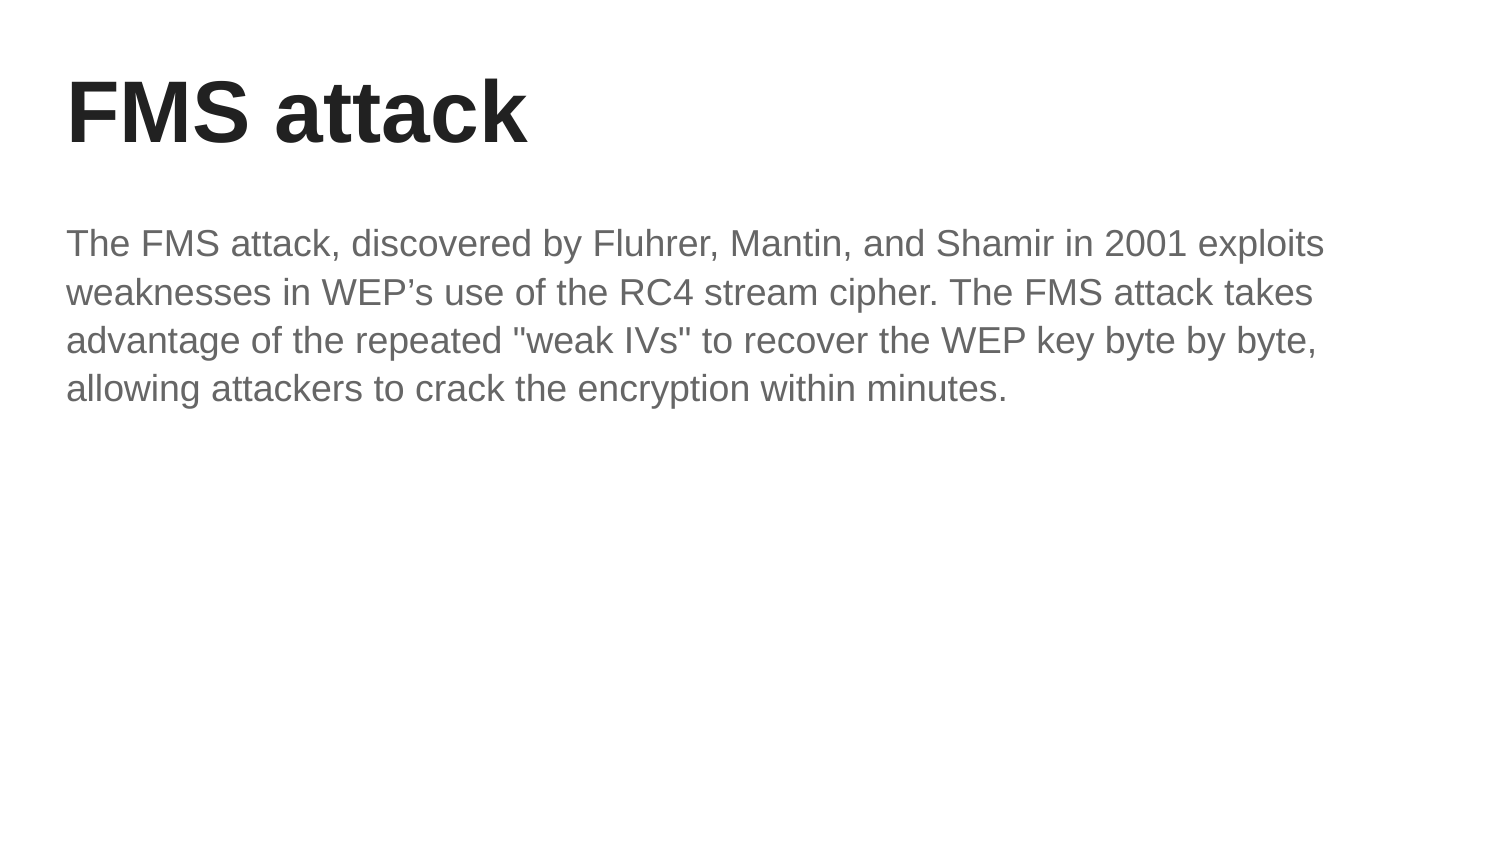

# FMS attack
The FMS attack, discovered by Fluhrer, Mantin, and Shamir in 2001 exploits weaknesses in WEP’s use of the RC4 stream cipher. The FMS attack takes advantage of the repeated "weak IVs" to recover the WEP key byte by byte, allowing attackers to crack the encryption within minutes.